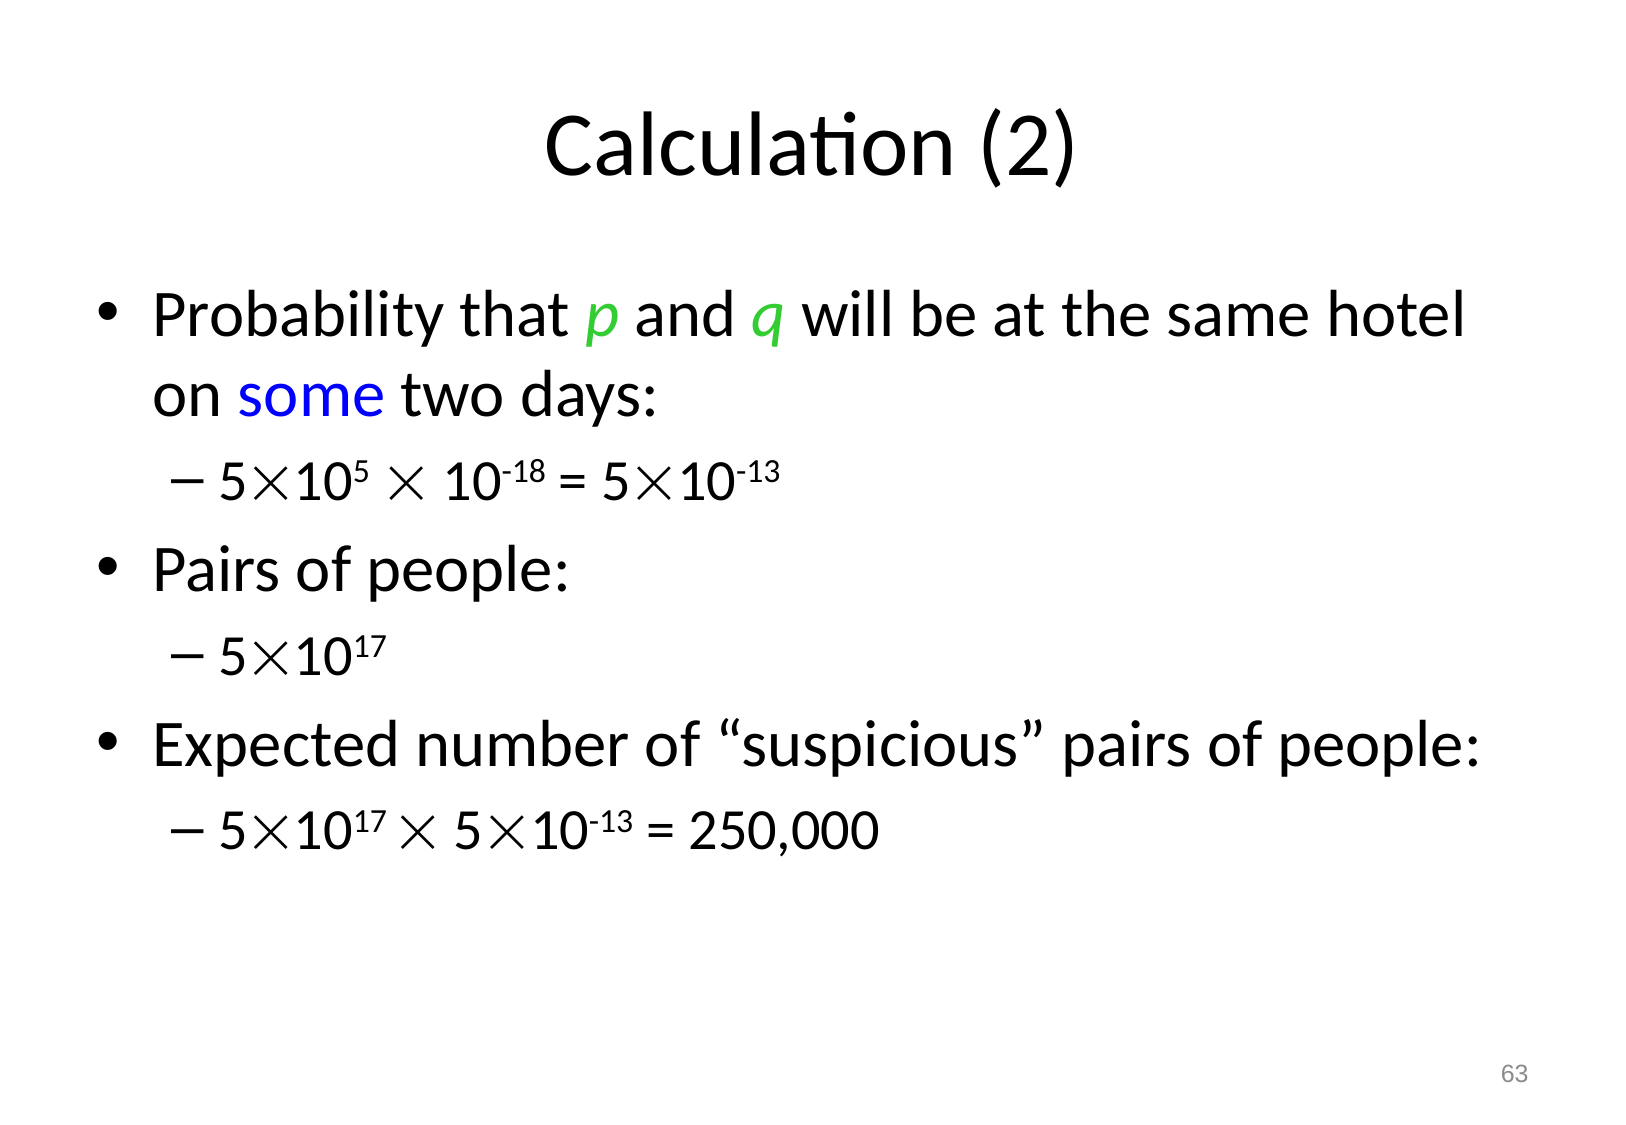

# Calculation (2)
Probability that p and q will be at the same hotel on some two days:
5×105 × 10-18 = 5×10-13
Pairs of people:
5×1017
Expected number of “suspicious” pairs of people:
5×1017 × 5×10-13 = 250,000

63